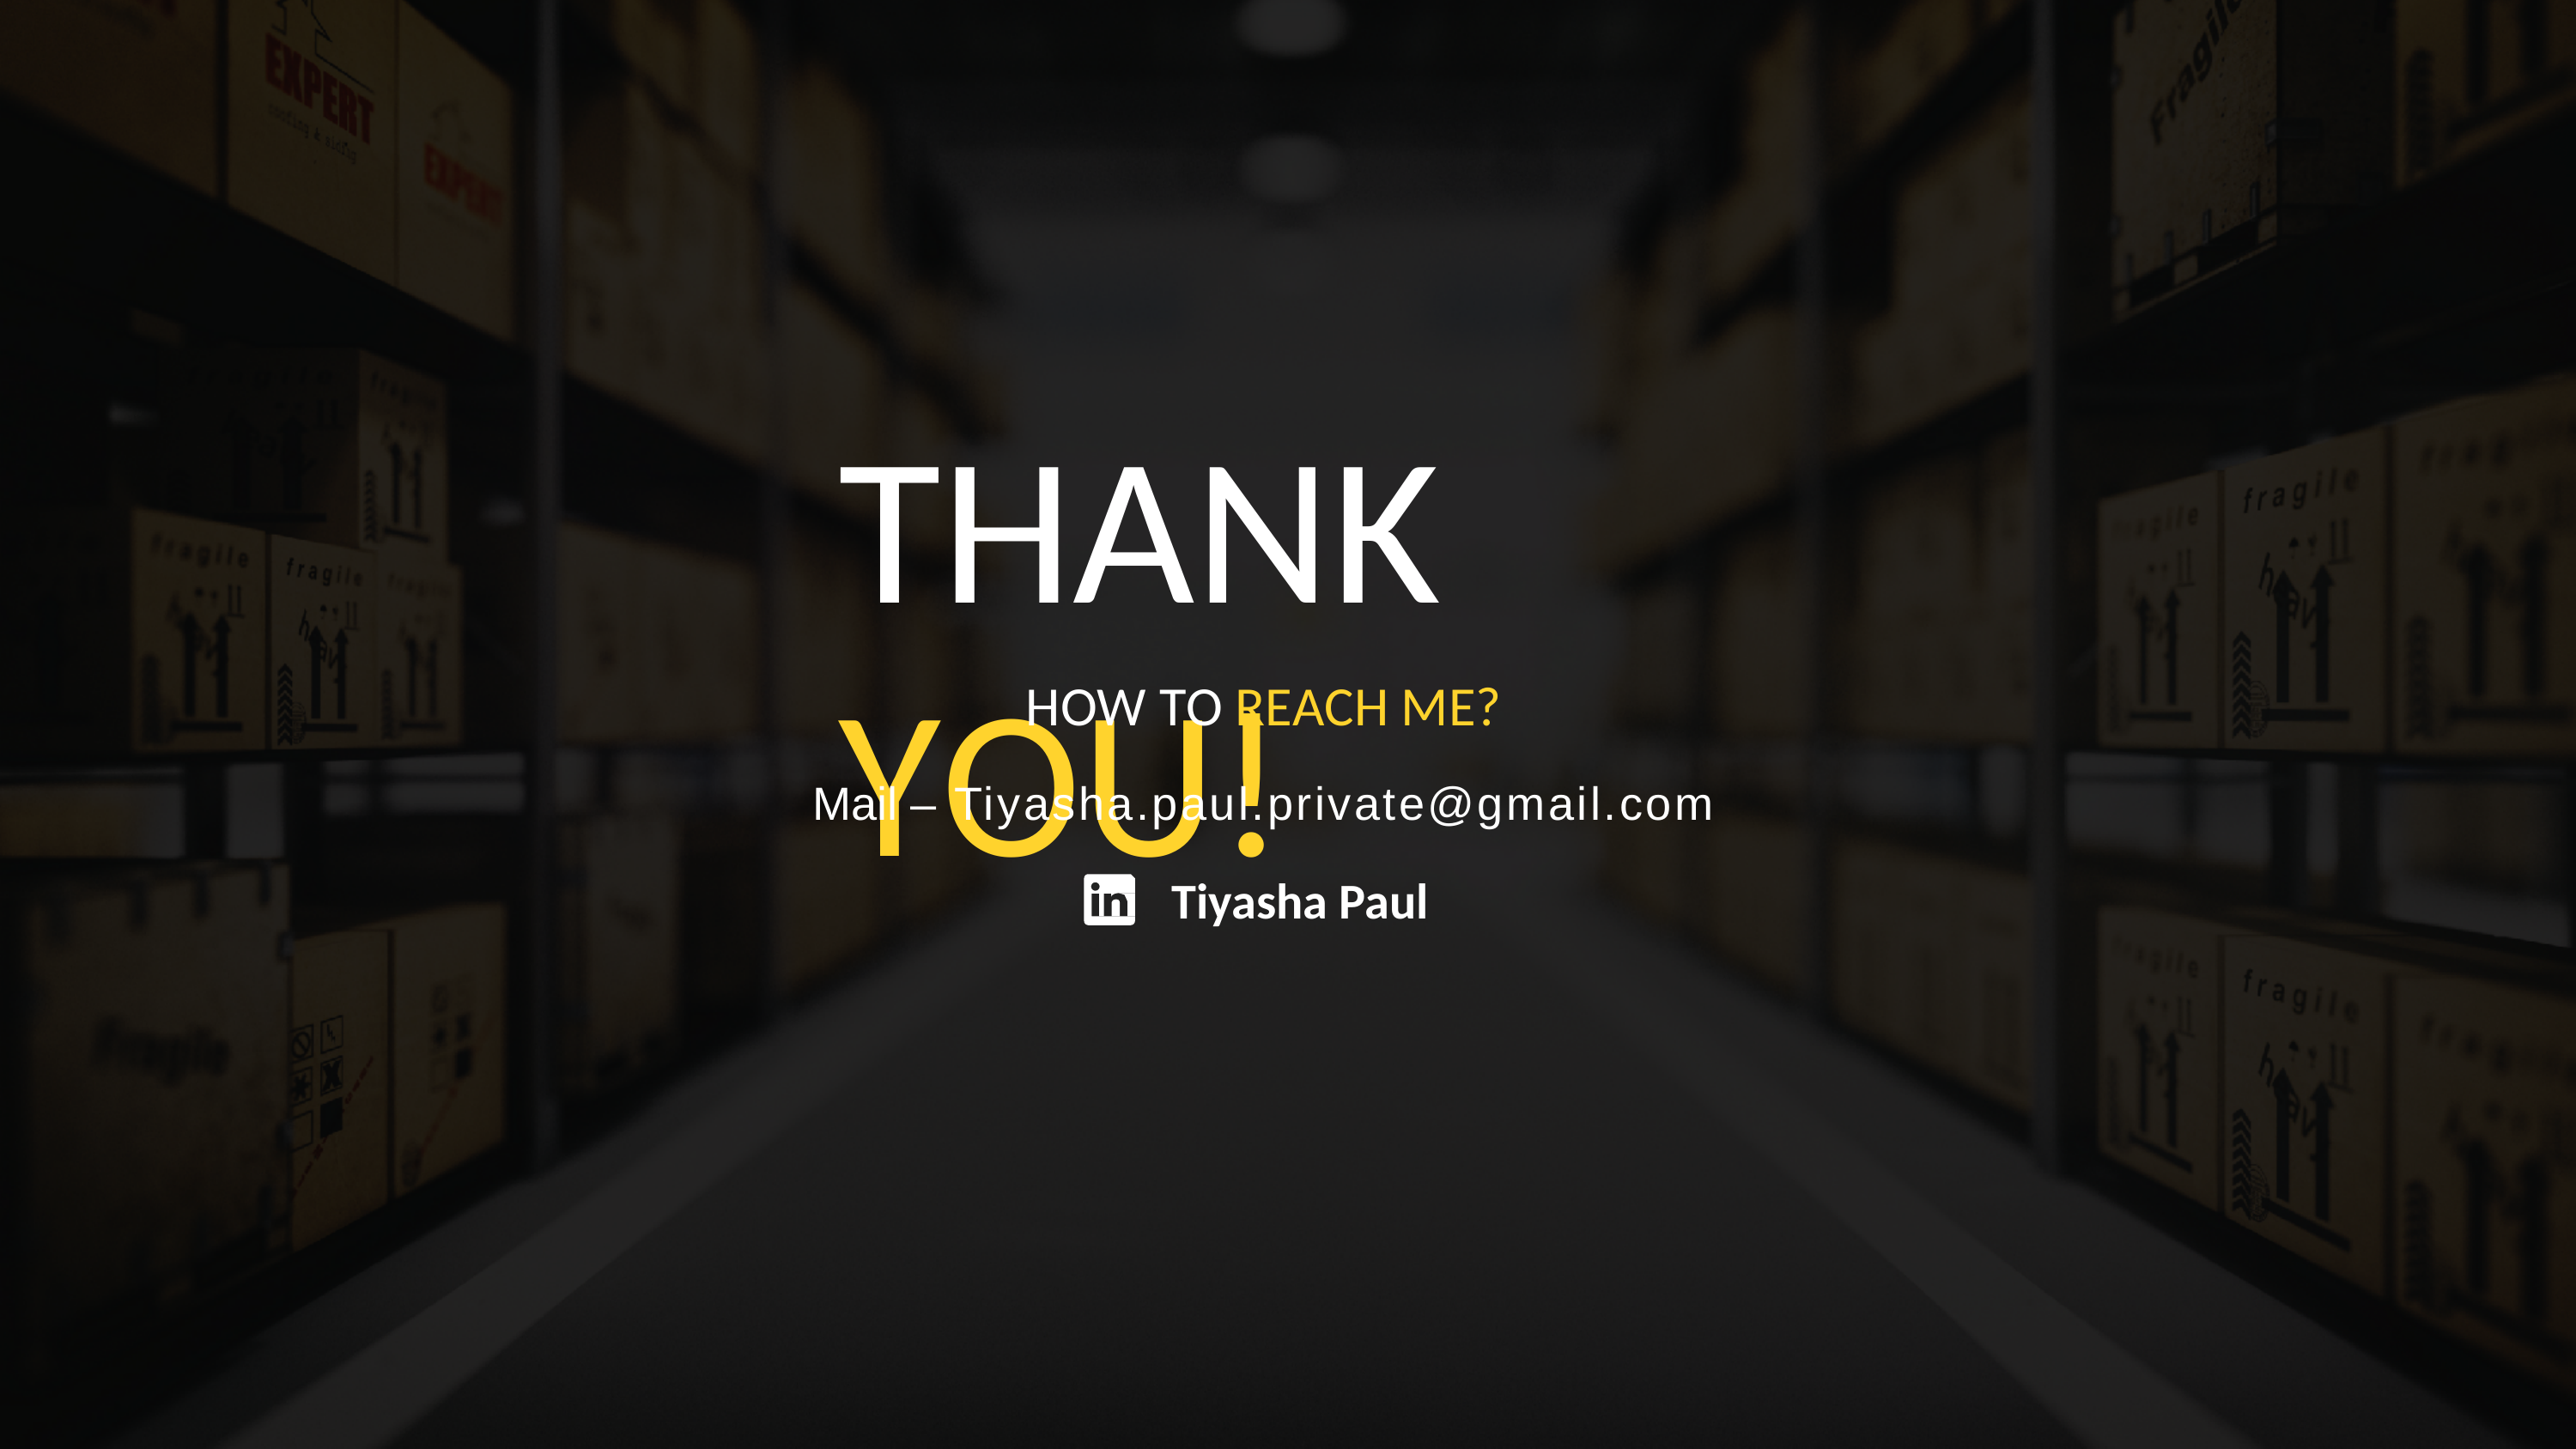

# THANK YOU!
HOW TO REACH ME?
Mail – Tiyasha.paul.private@gmail.com
Tiyasha Paul